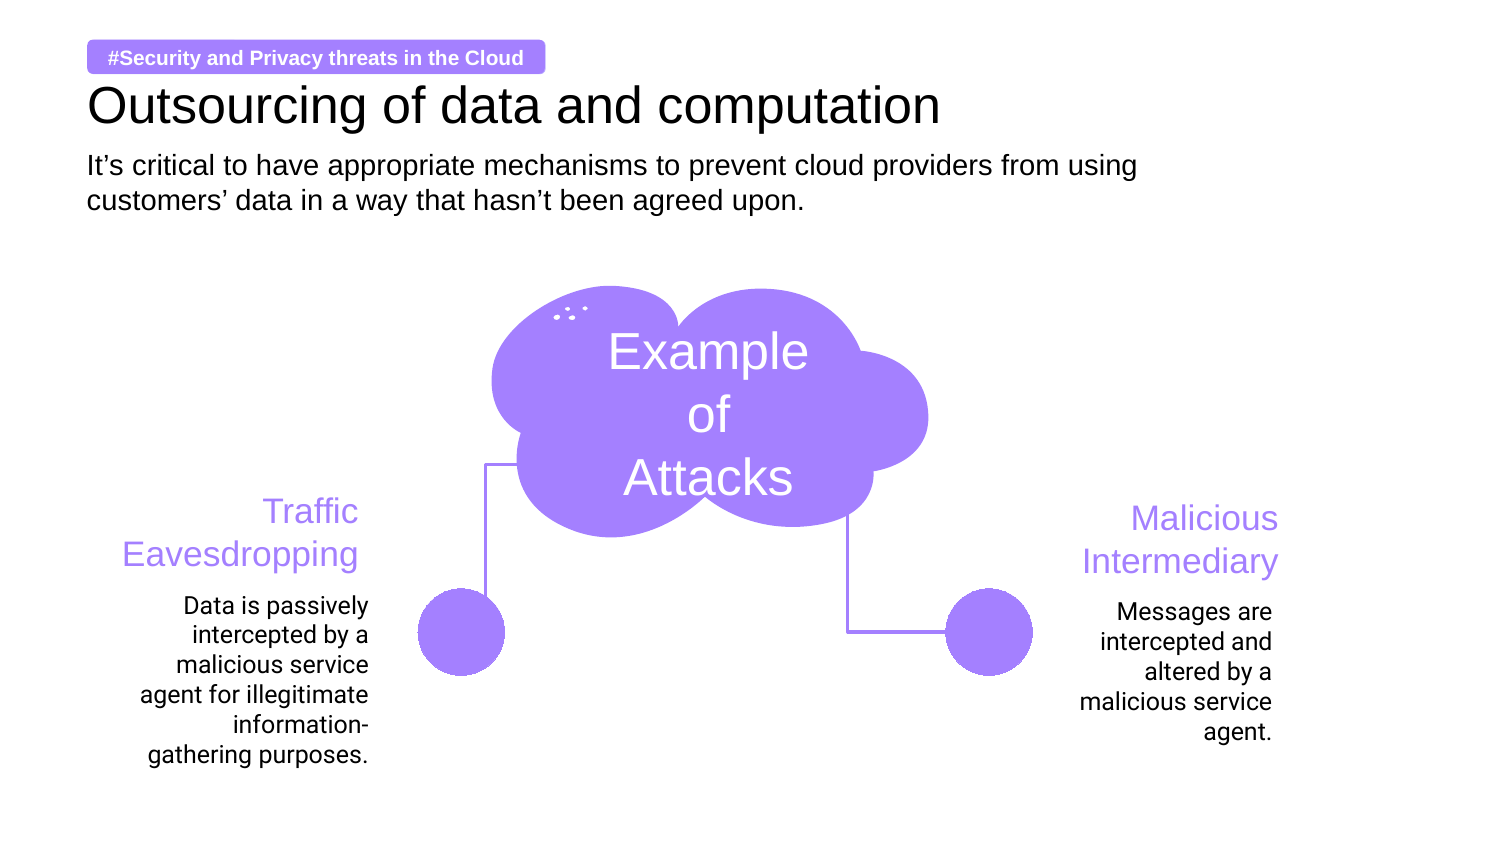

#Security and Privacy threats in the Cloud
#Introduction on Cloud and Cloud Security
# Outsourcing of data and computation
It’s critical to have appropriate mechanisms to prevent cloud providers from using customers’ data in a way that hasn’t been agreed upon.

Example of Attacks

Messages are intercepted and altered by a
malicious service agent.

Traffic Eavesdropping
Malicious Intermediary
Data is passively intercepted by a malicious service agent for illegitimate
information-gathering purposes.